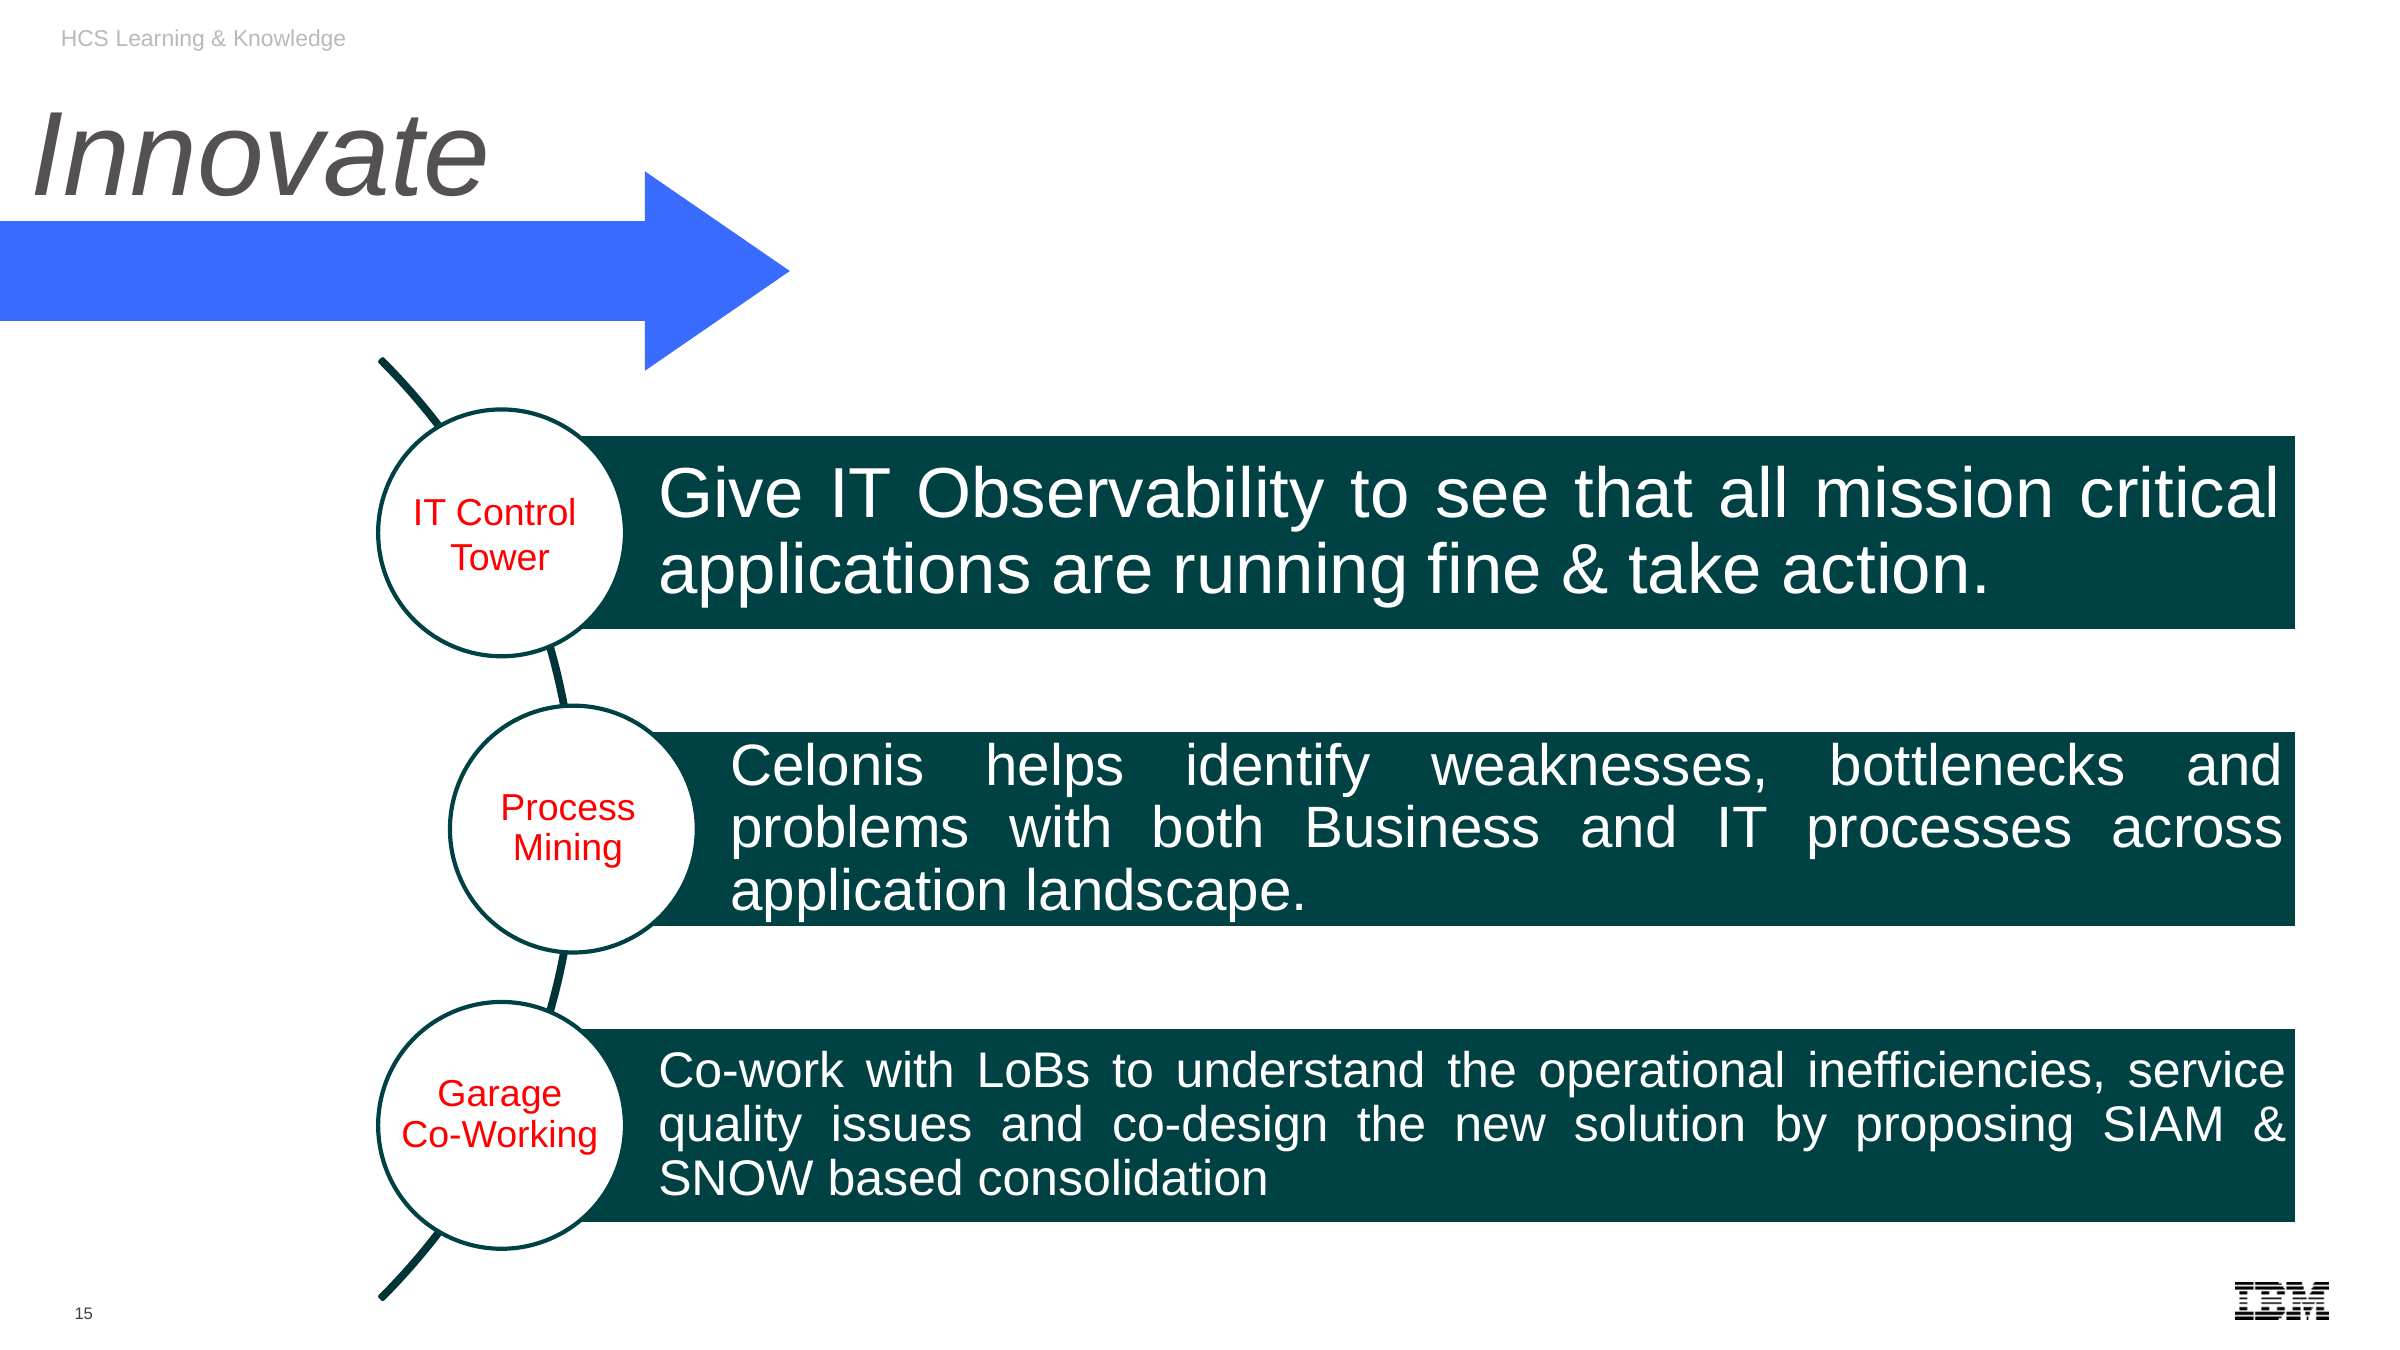

Innovate

Give IT Observability to see that all mission critical applications are running fine & take action.
Celonis helps identify weaknesses, bottlenecks and problems with both Business and IT processes across application landscape.
Co-work with LoBs to understand the operational inefficiencies, service quality issues and co-design the new solution by proposing SIAM & SNOW based consolidation
IT Control
Tower
Process
Mining
Garage
Co-Working